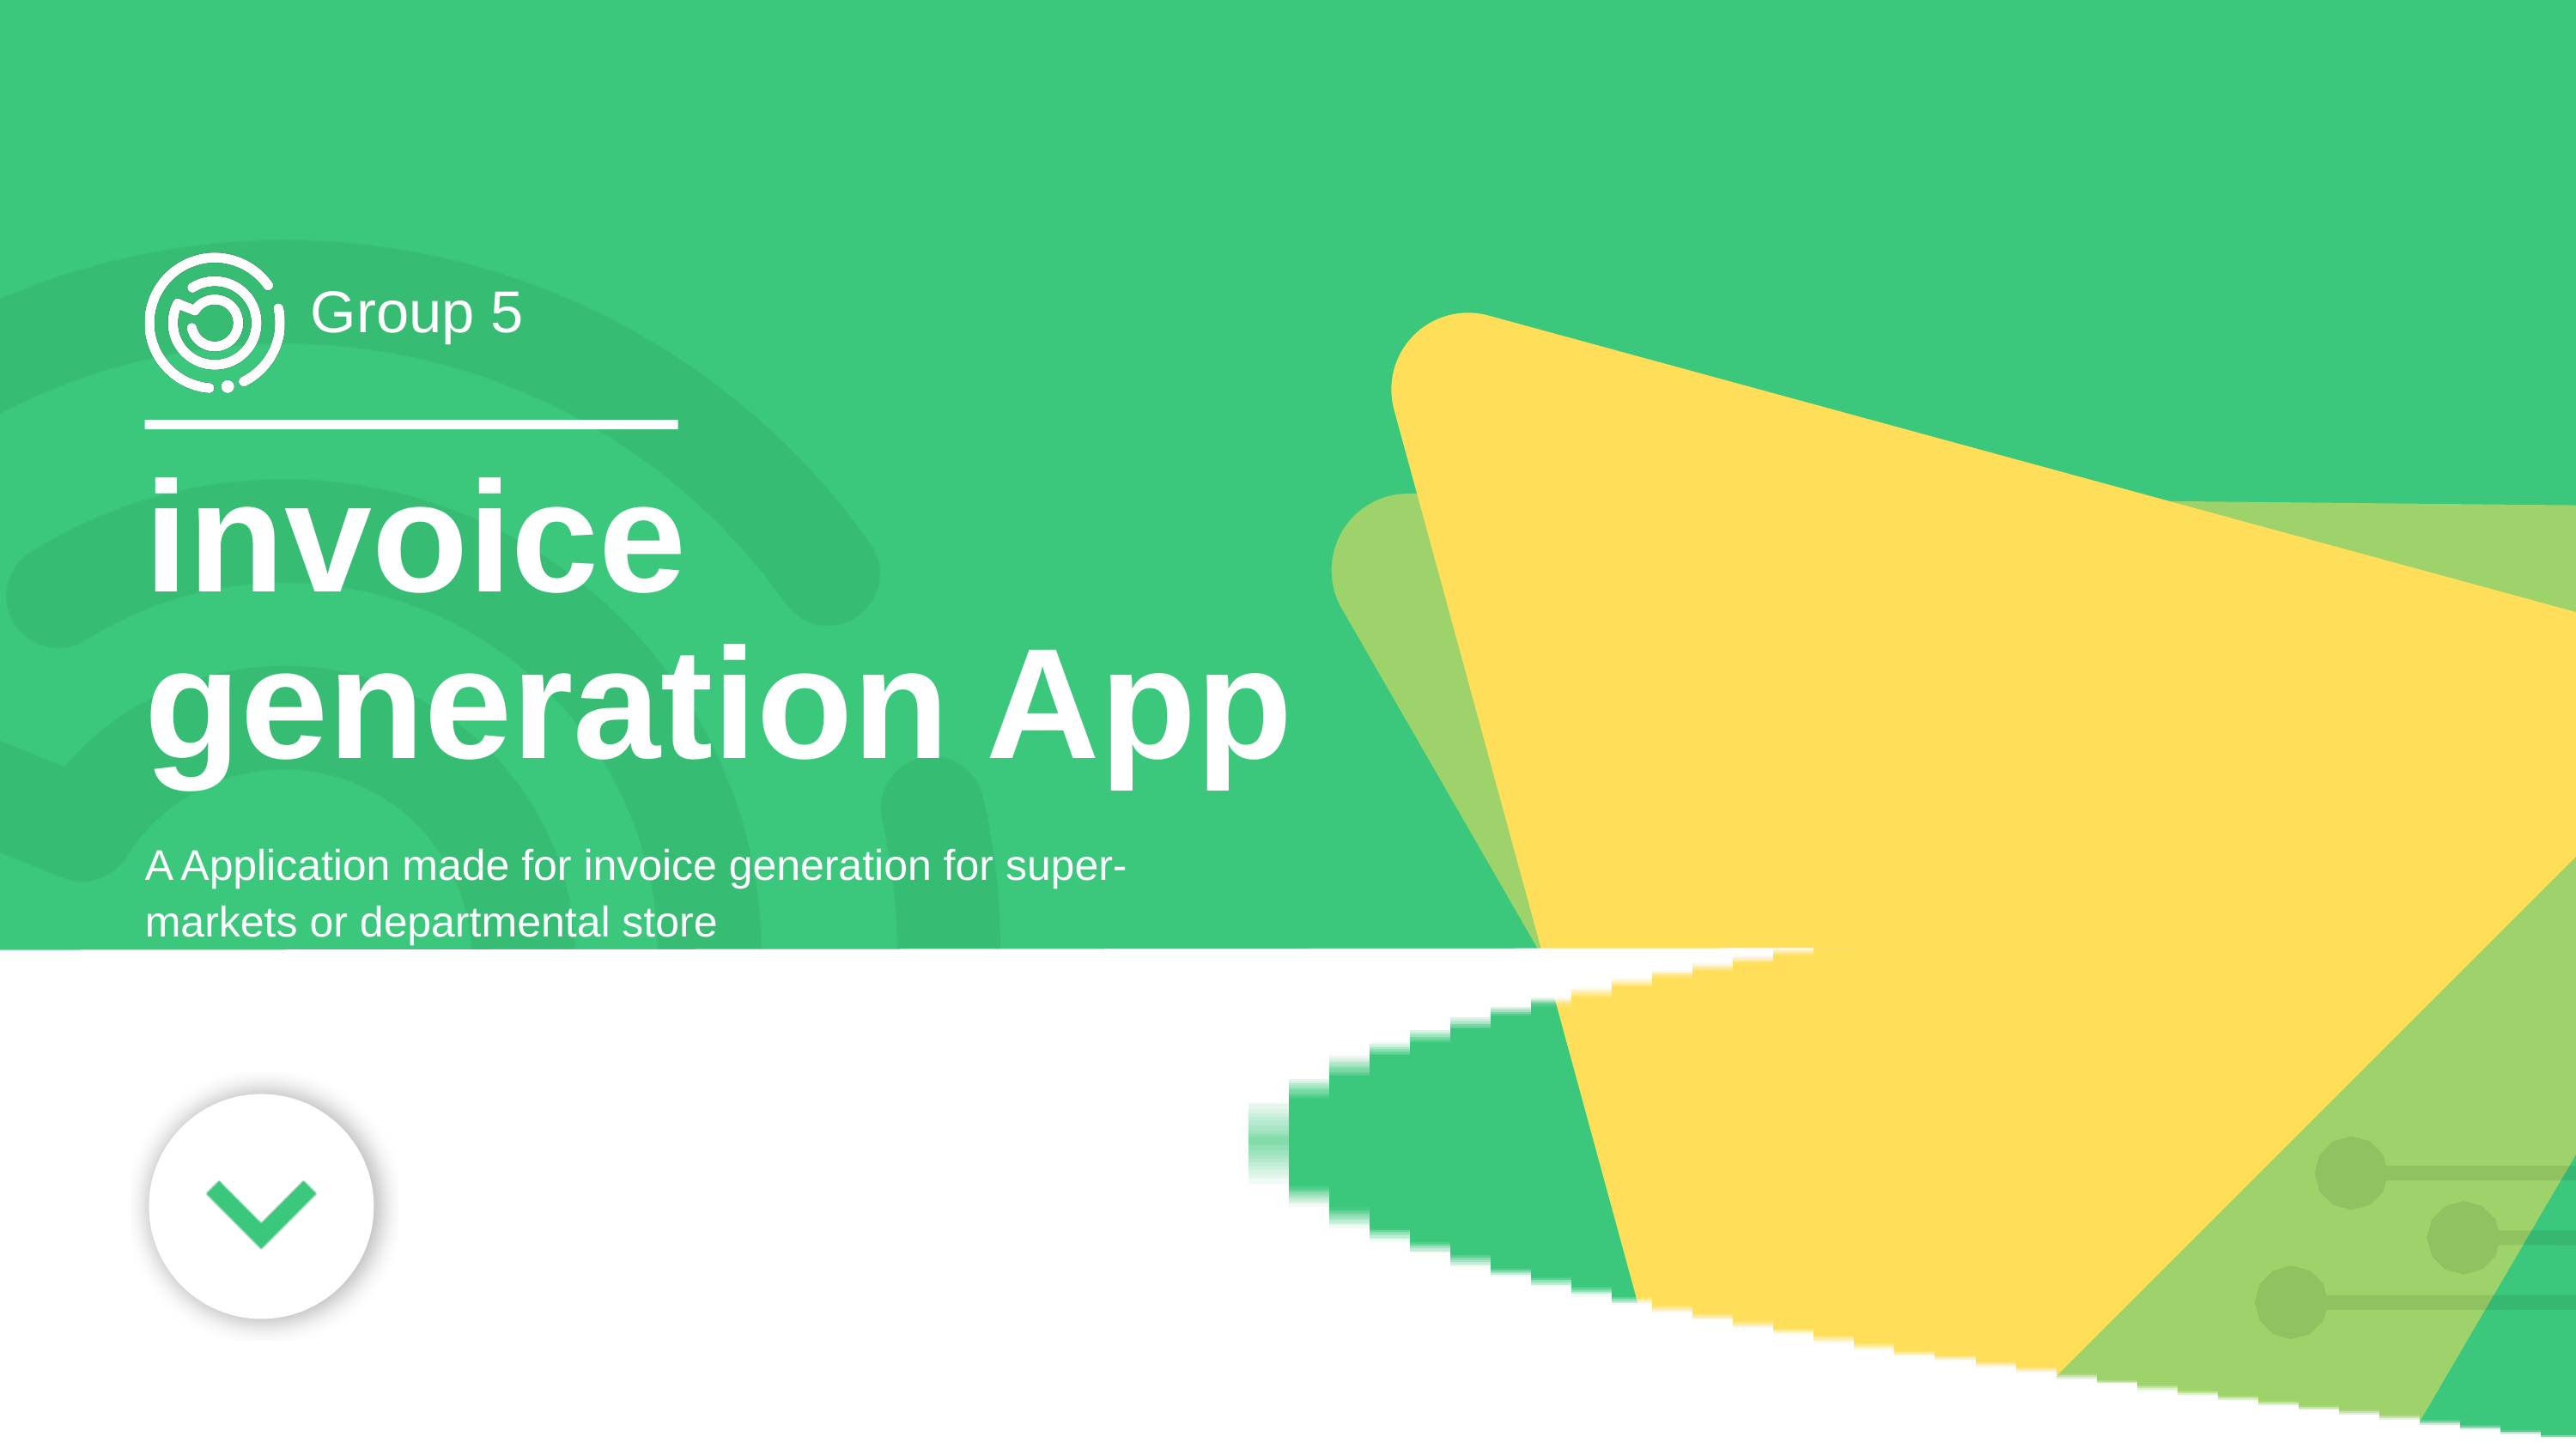

Group 5

invoice generation App
A Application made for invoice generation for super-markets or departmental store